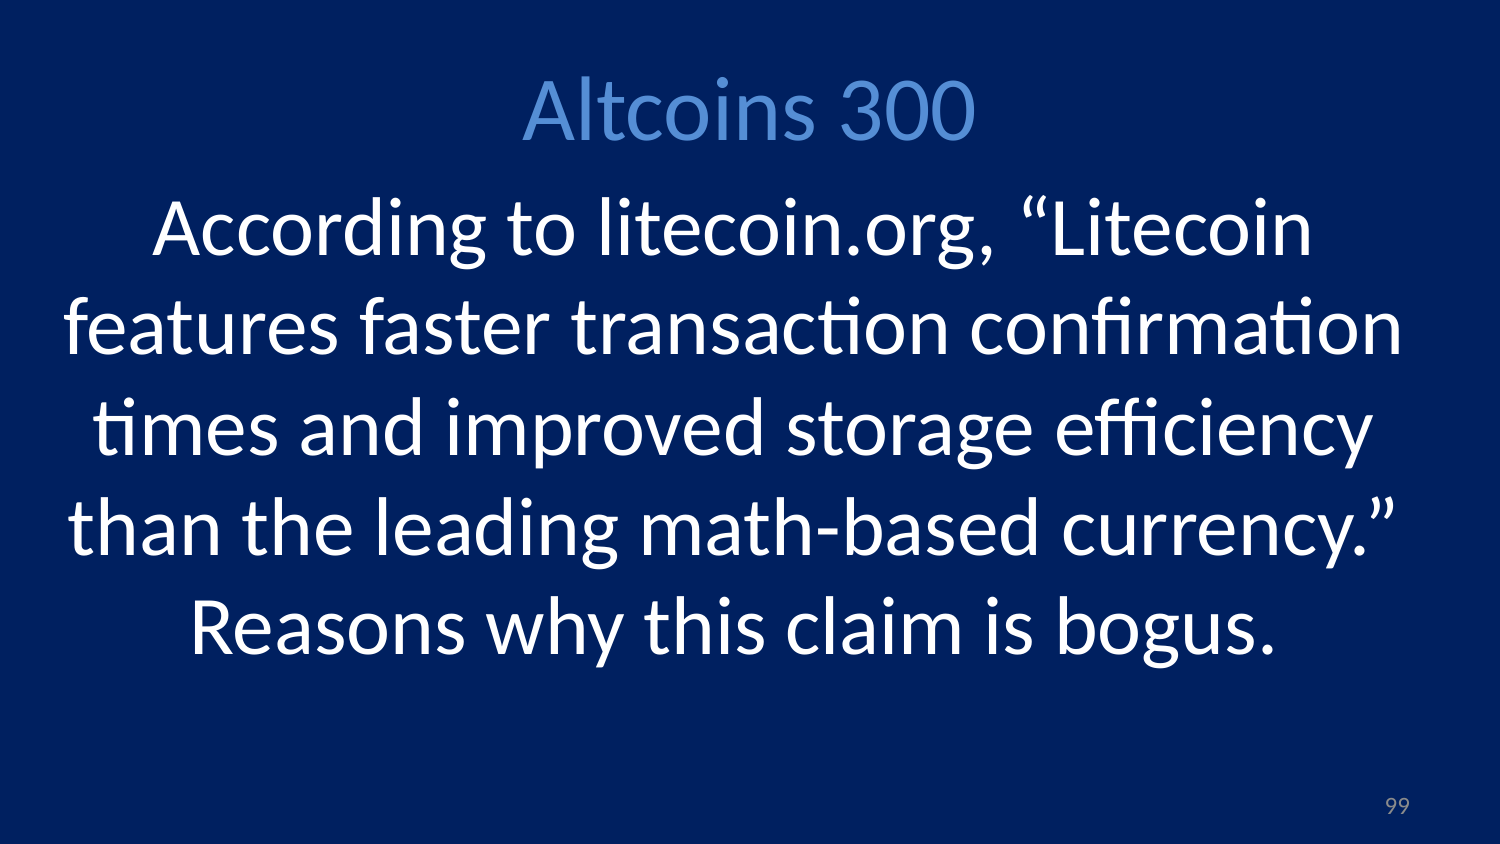

# Altcoins 300
According to litecoin.org, “Litecoin features faster transaction confirmation times and improved storage efficiency than the leading math-based currency.”
Reasons why this claim is bogus.
99